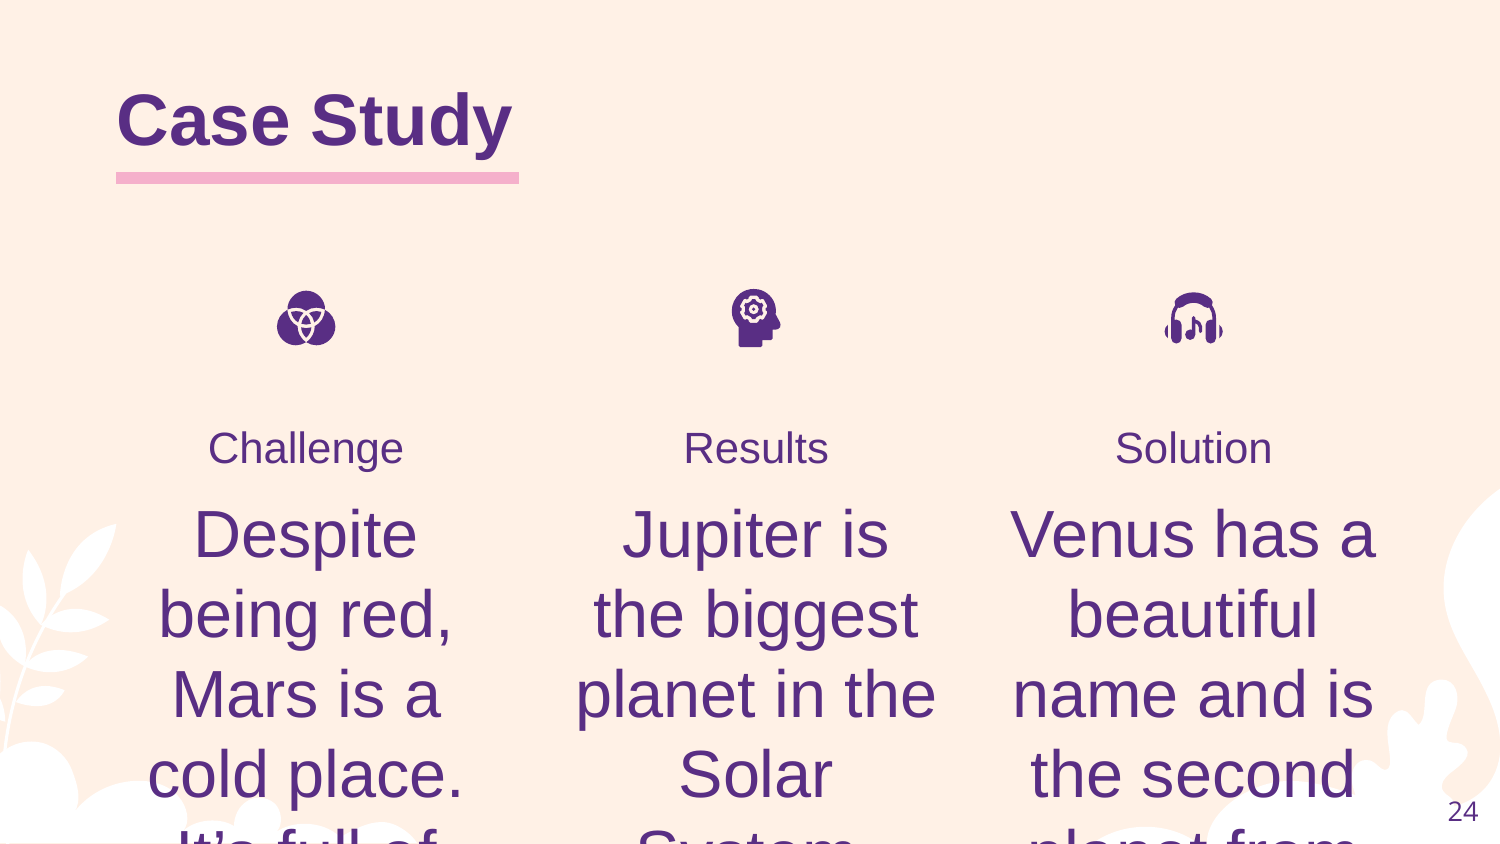

# Case Study

Results
Solution
Challenge
Despite being red, Mars is a cold place. It’s full of iron oxide dust, which gives the planet its reddish cast

Jupiter is the biggest planet in the Solar System. Jupiter is also the fourth-brightest object in the sky

Venus has a beautiful name and is the second planet from the Sun. It’s terribly hot!
24